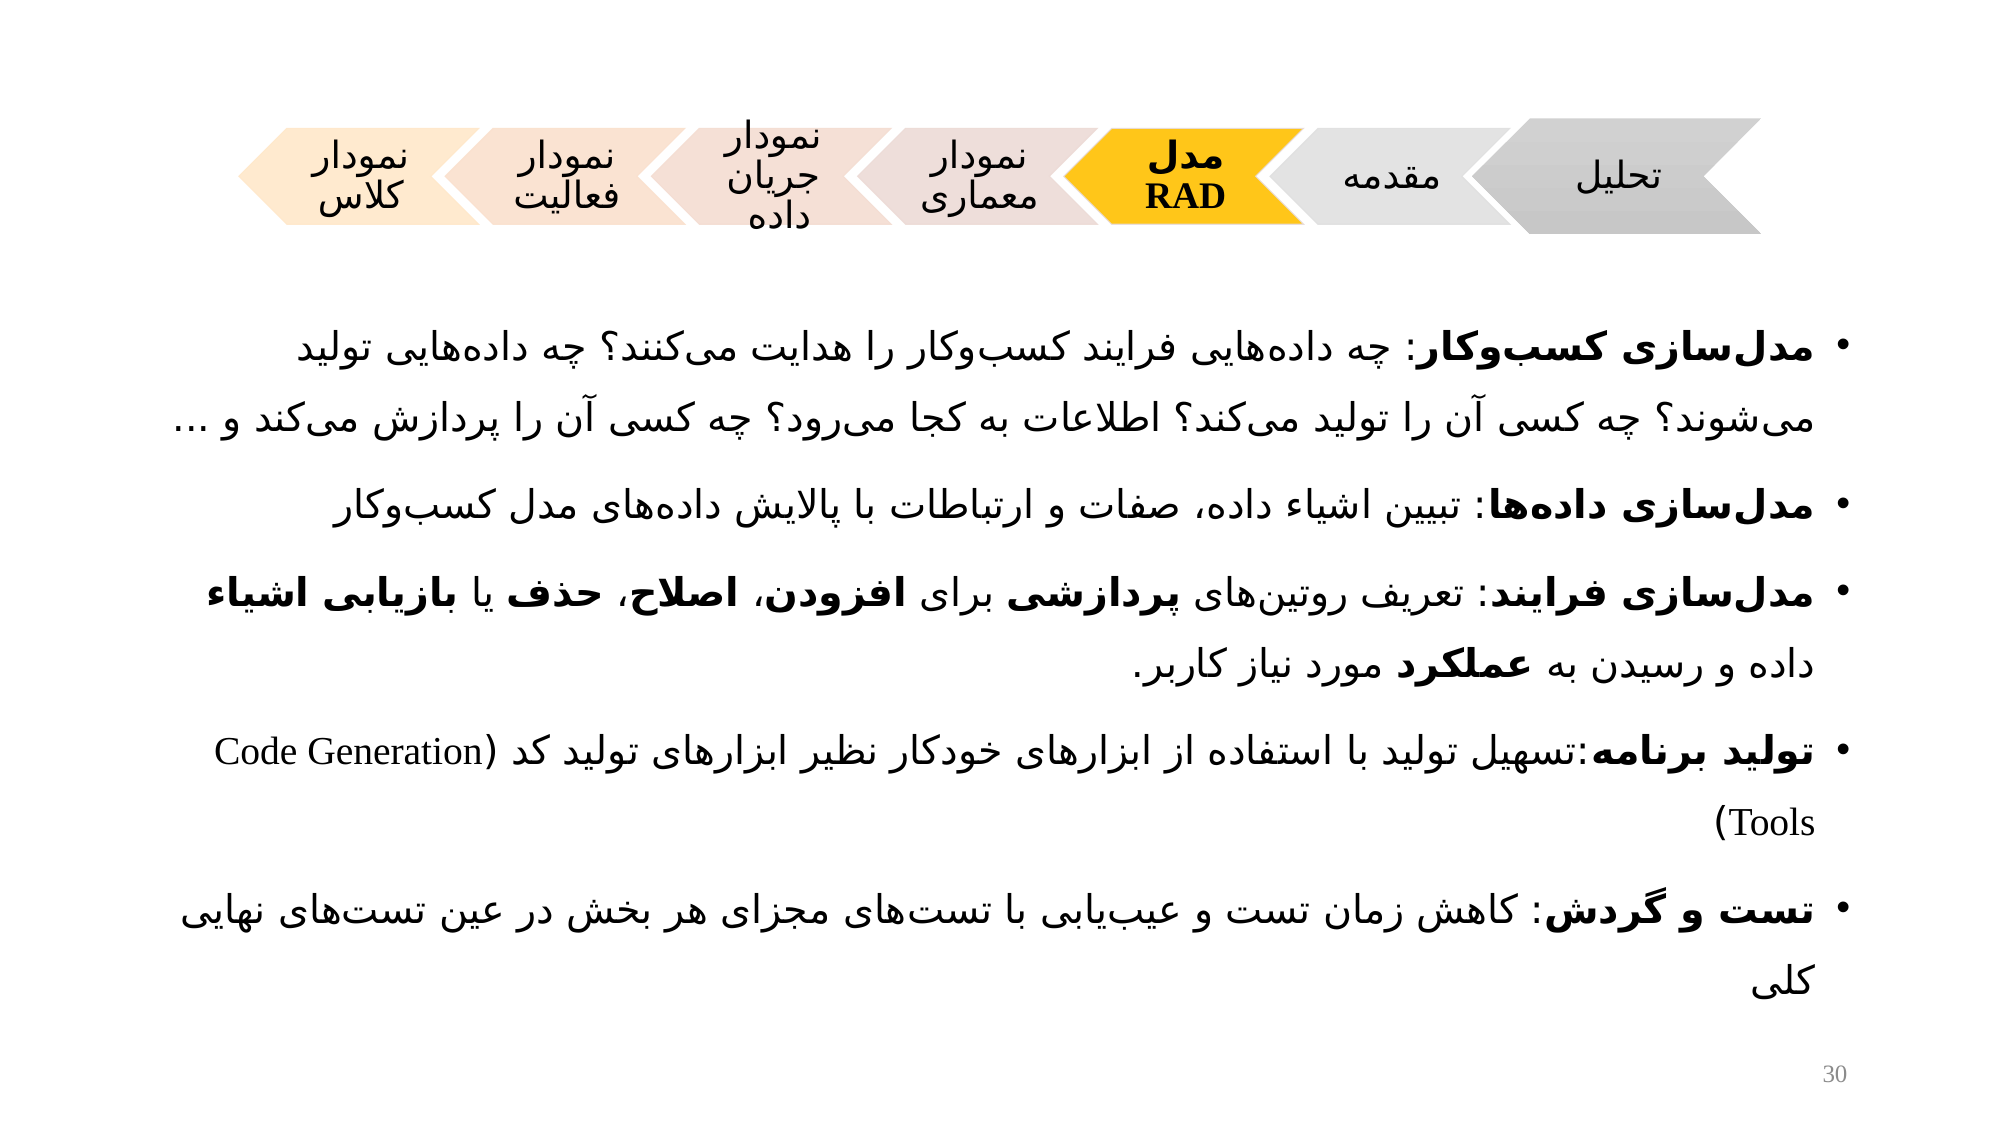

تحلیل
مقدمه
مدل RAD
نمودار معماری
نمودار جریان داده
نمودار فعالیت
نمودار کلاس
مدل‌سازی کسب‌وکار: چه داده‌هایی فرایند کسب‌وکار را هدایت می‌کنند؟ چه داده‌هایی تولید می‌شوند؟ چه کسی آن را تولید می‌کند؟ اطلاعات به کجا می‌رود؟ چه کسی آن را پردازش می‌کند و ...
مدل‌سازی داده‌ها: تبیین اشیاء داده، صفات و ارتباطات با پالایش داده‌های مدل کسب‌وکار
مدل‌سازی فرایند: تعریف روتین‌های پردازشی برای افزودن، اصلاح، حذف یا بازیابی اشیاء داده و رسیدن به عملکرد مورد نیاز کاربر.
تولید برنامه:تسهیل تولید با استفاده از ابزارهای خودکار نظیر ابزارهای تولید کد (Code Generation Tools)
تست و گردش: کاهش زمان تست و عیب‌یابی با تست‌های مجزای هر بخش در عین تست‌های نهایی کلی
30